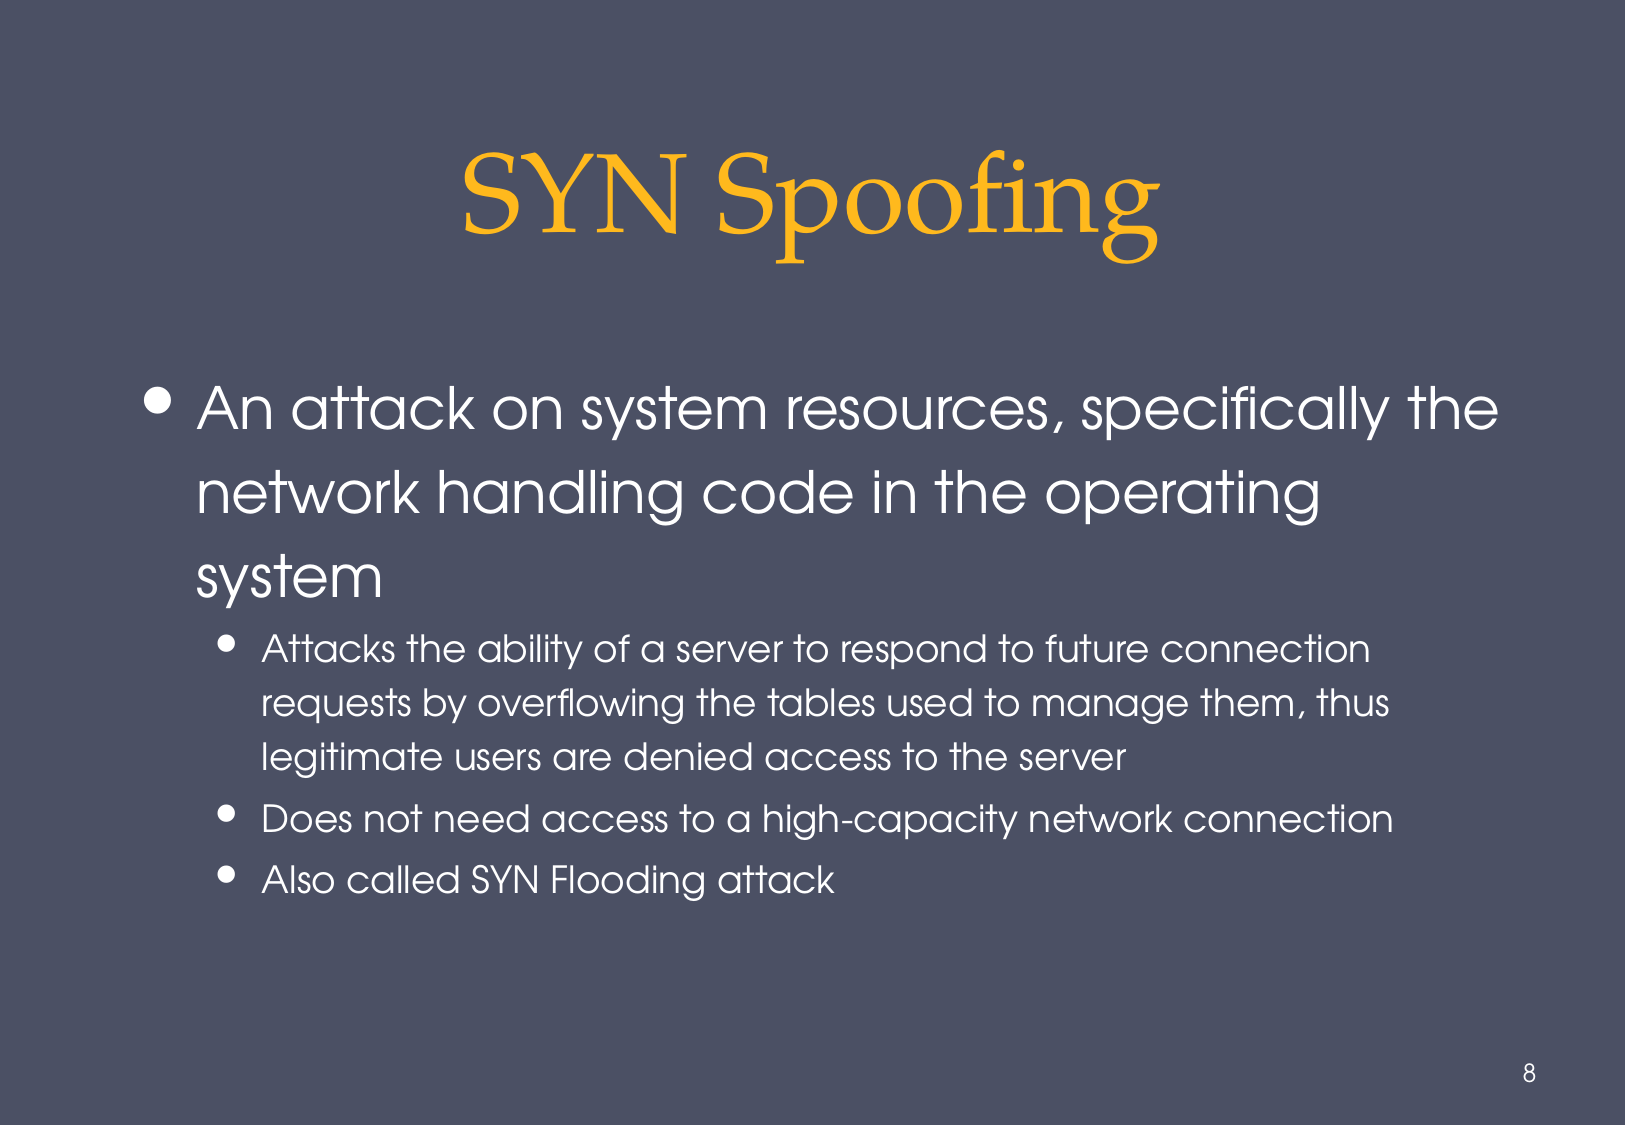

# SYN Spoofing
An attack on system resources, specifically the network handling code in the operating system
Attacks the ability of a server to respond to future connection requests by overflowing the tables used to manage them, thus legitimate users are denied access to the server
Does not need access to a high-capacity network connection
Also called SYN Flooding attack
8